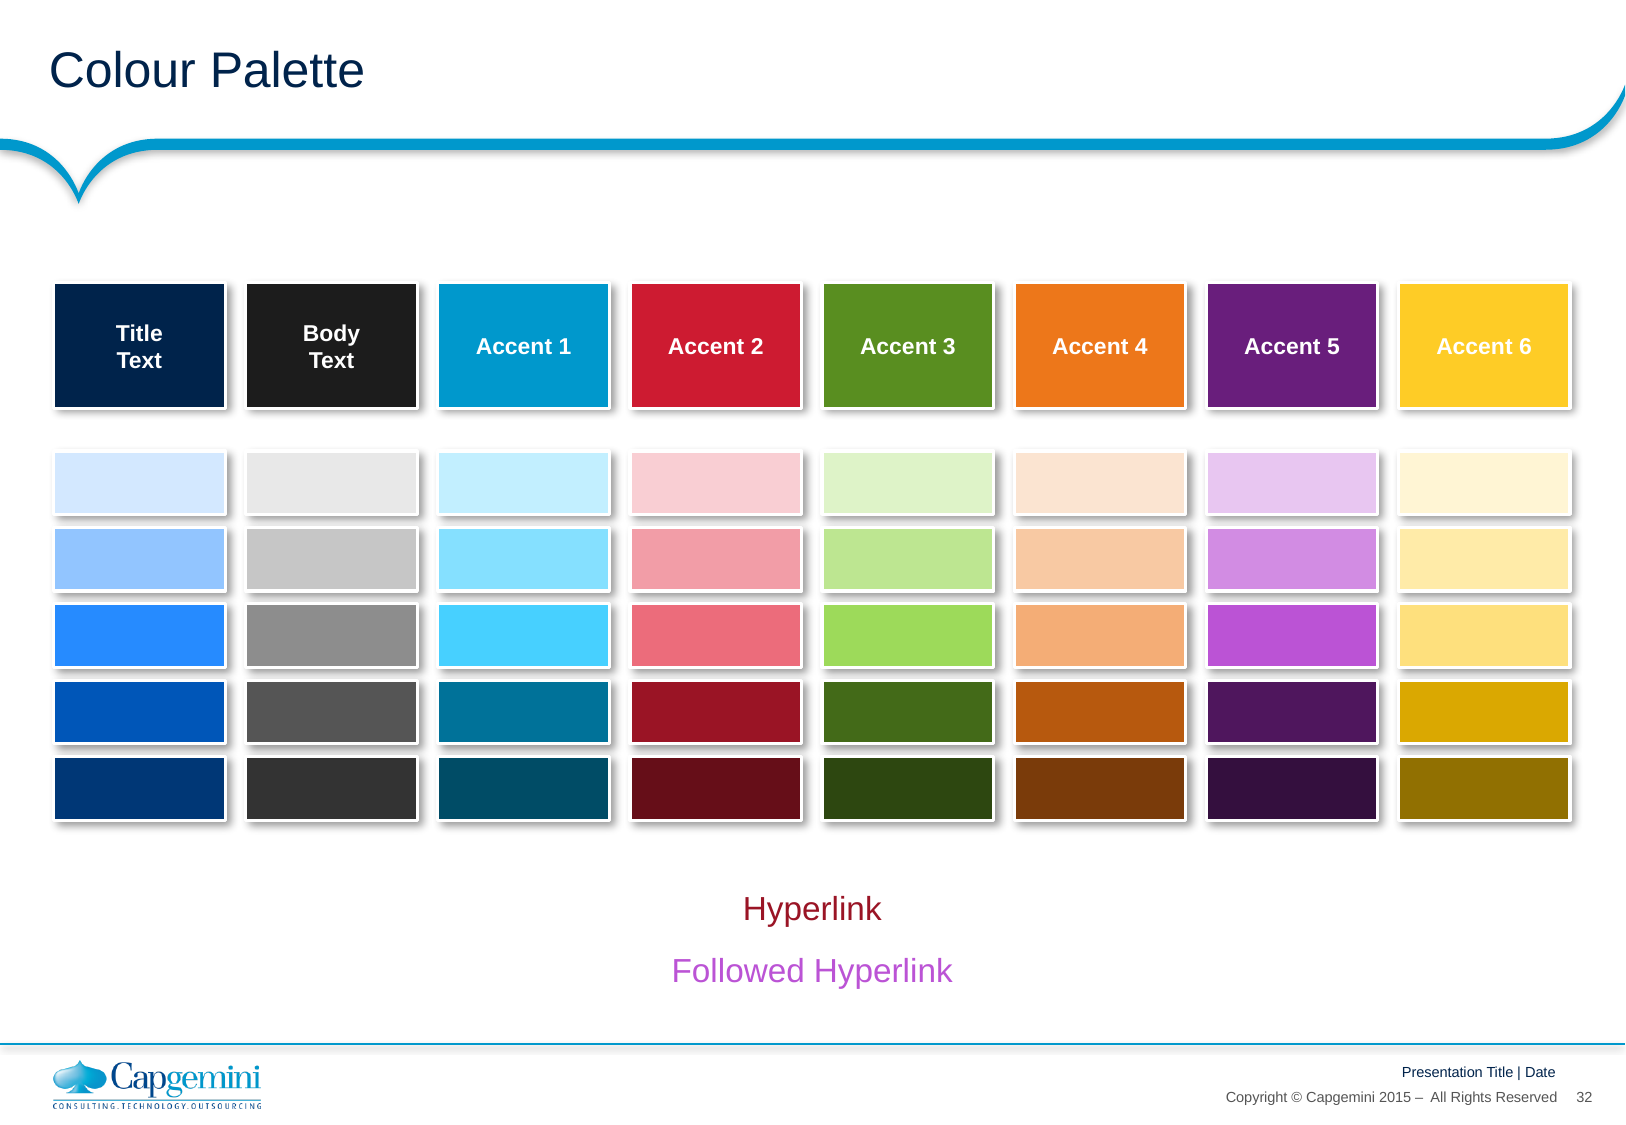

# Colour Palette
Title
Text
Body
Text
Accent 1
Accent 2
Accent 3
Accent 4
Accent 5
Accent 6

Hyperlink
Followed Hyperlink